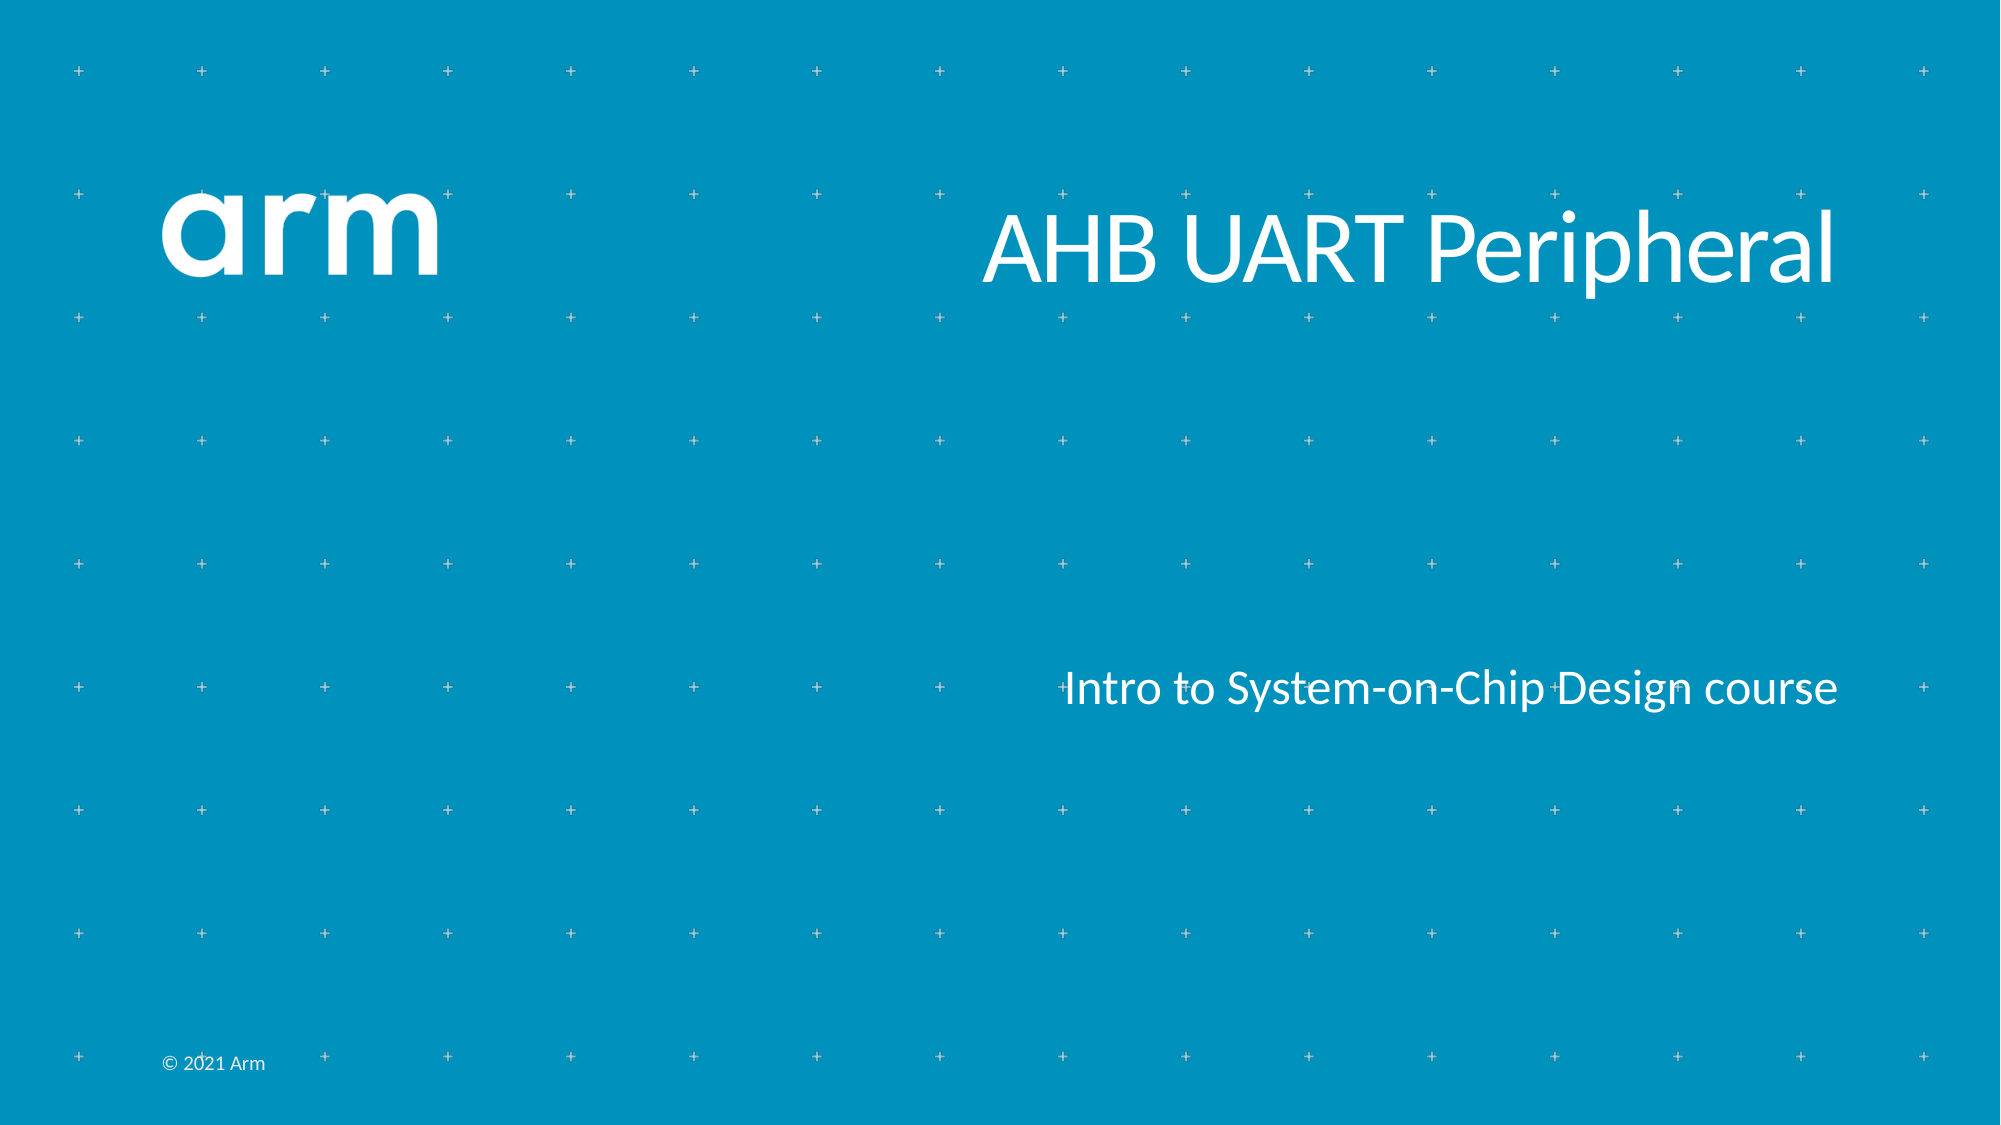

# AHB UART Peripheral
Intro to System-on-Chip Design course